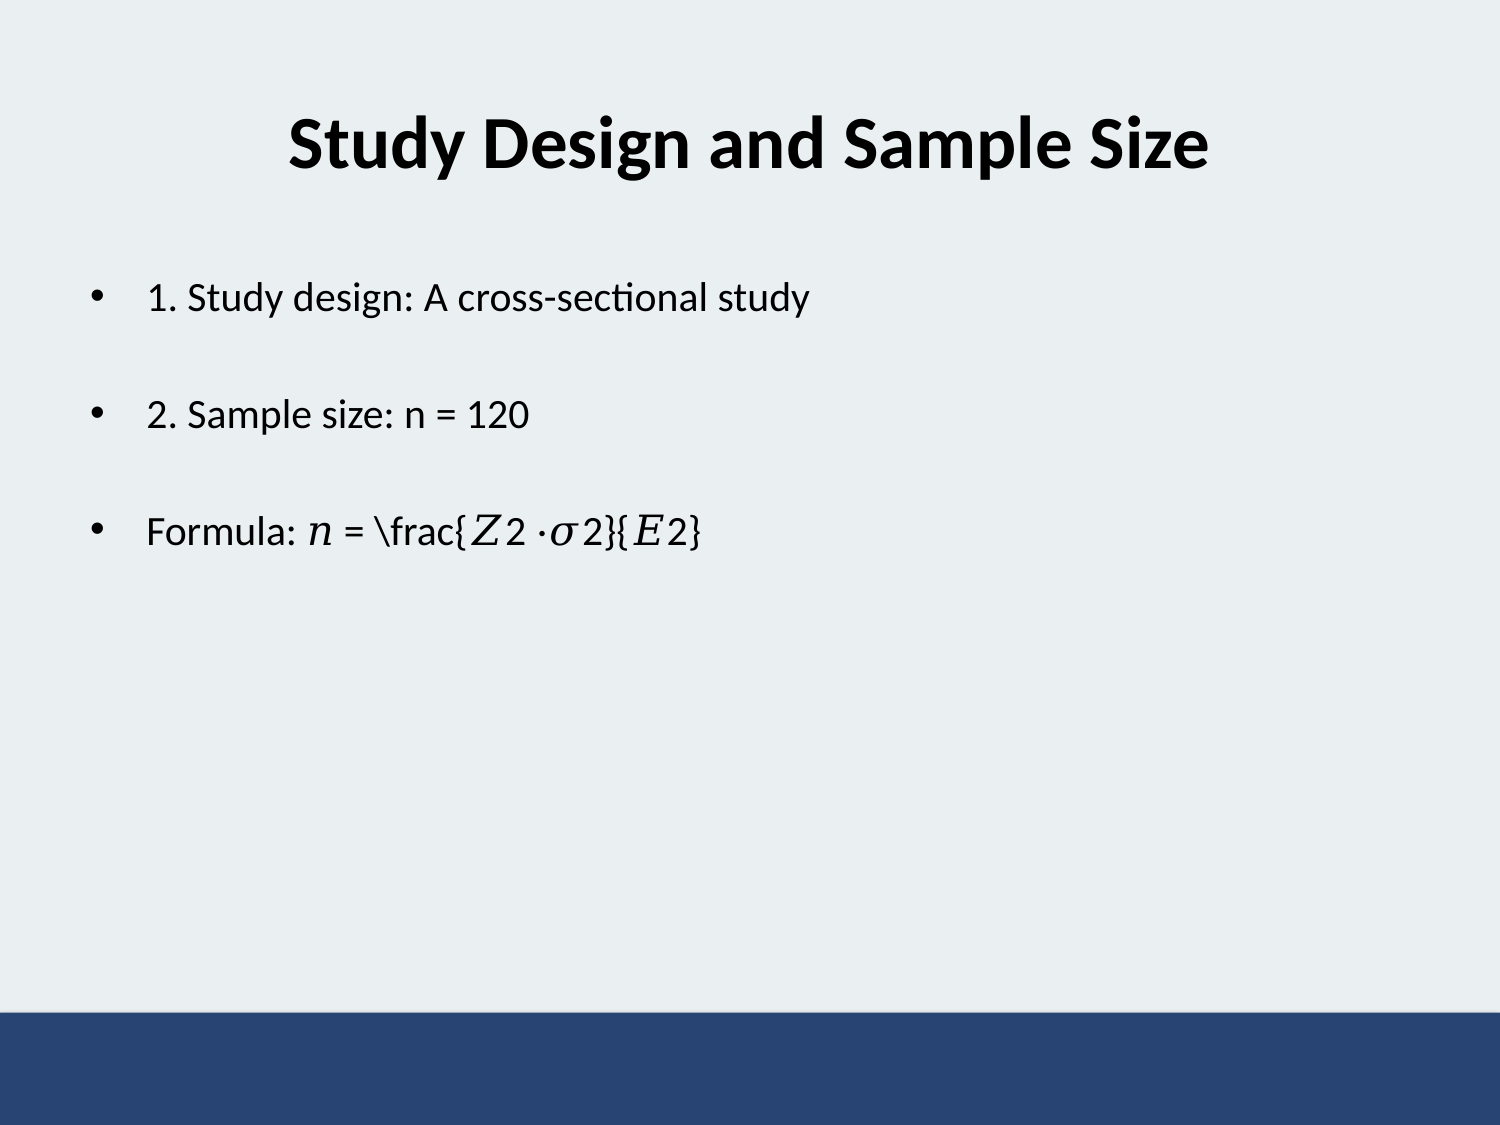

# Study Design and Sample Size
1. Study design: A cross-sectional study

2. Sample size: n = 120

Formula: 𝑛 = \frac{𝑍2 ⋅𝜎2}{𝐸2}